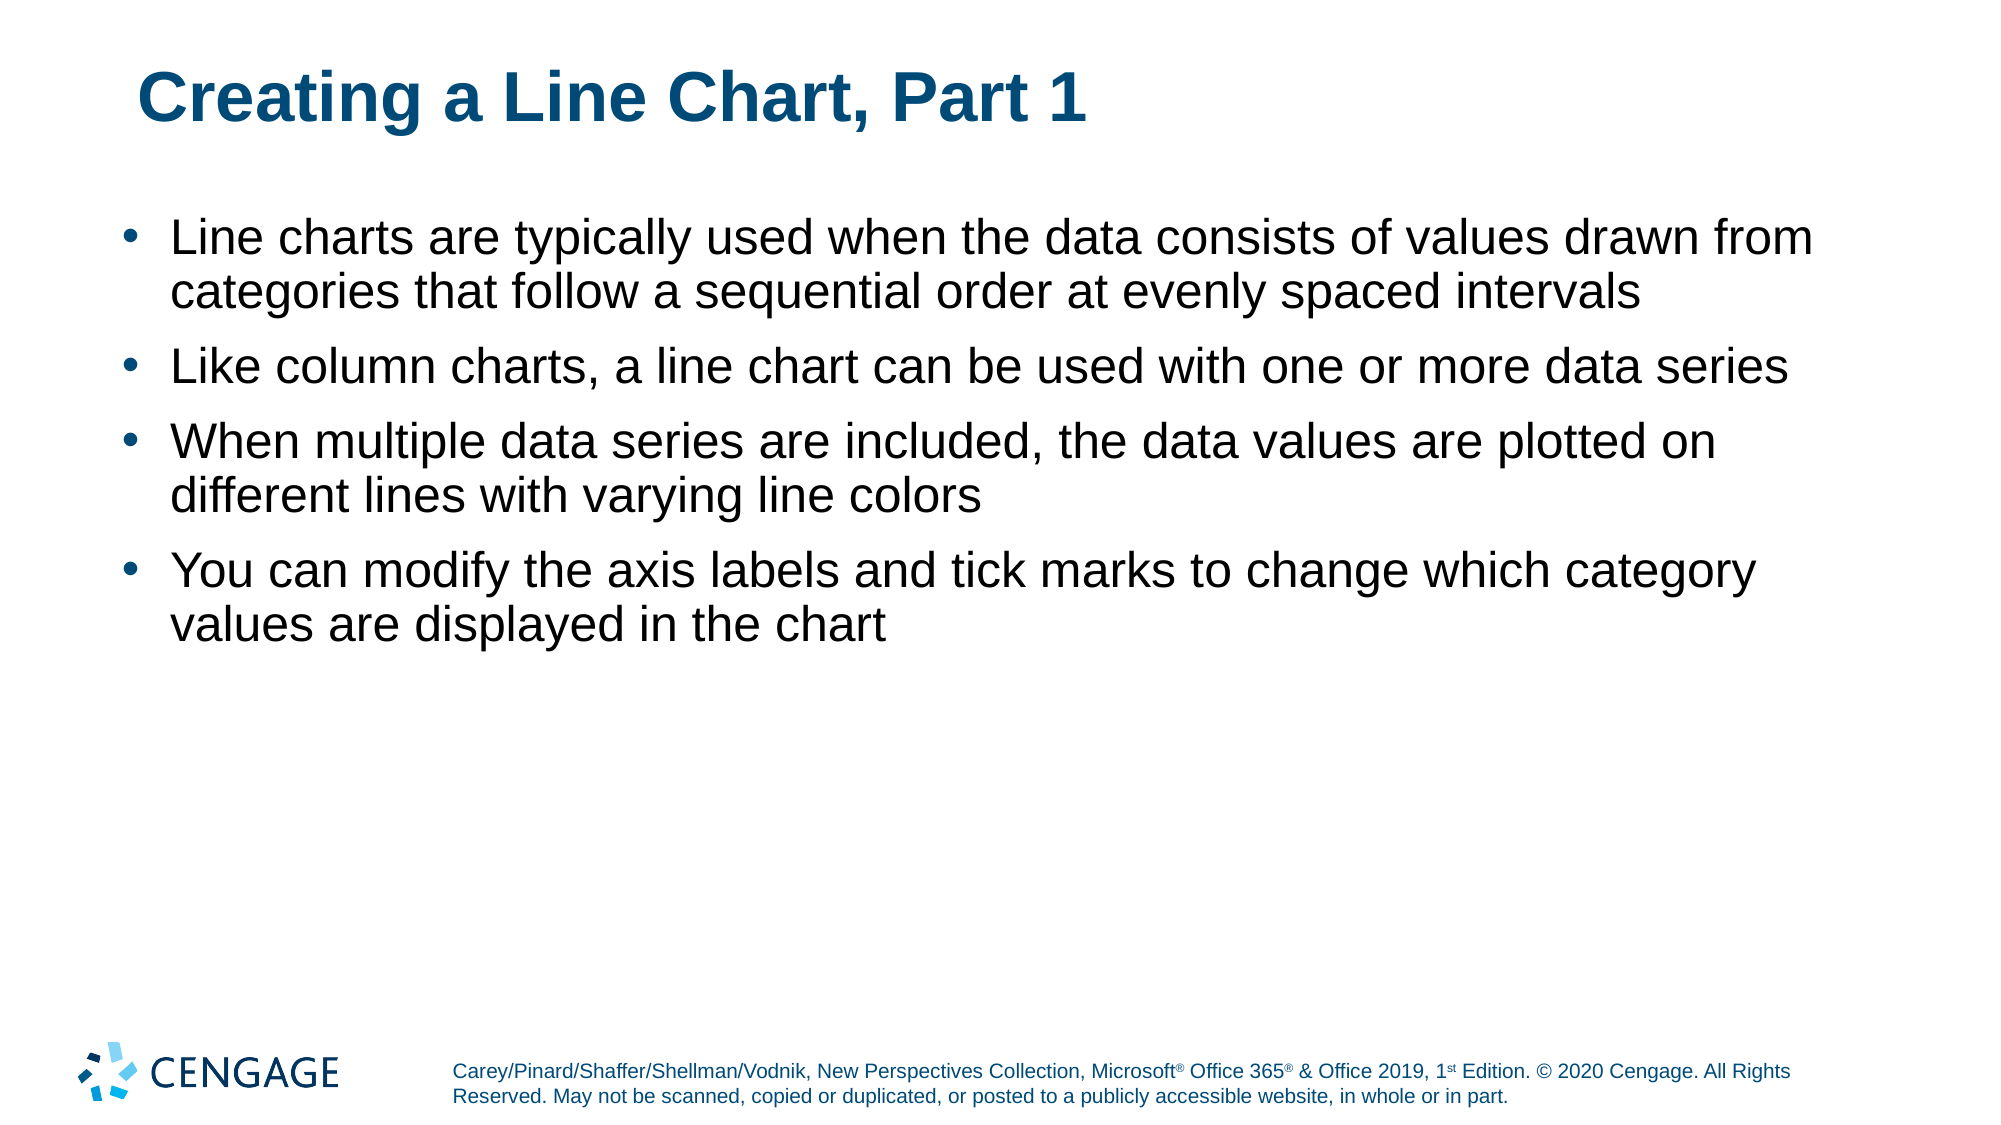

# Creating a Line Chart, Part 1
Line charts are typically used when the data consists of values drawn from categories that follow a sequential order at evenly spaced intervals
Like column charts, a line chart can be used with one or more data series
When multiple data series are included, the data values are plotted on different lines with varying line colors
You can modify the axis labels and tick marks to change which category values are displayed in the chart